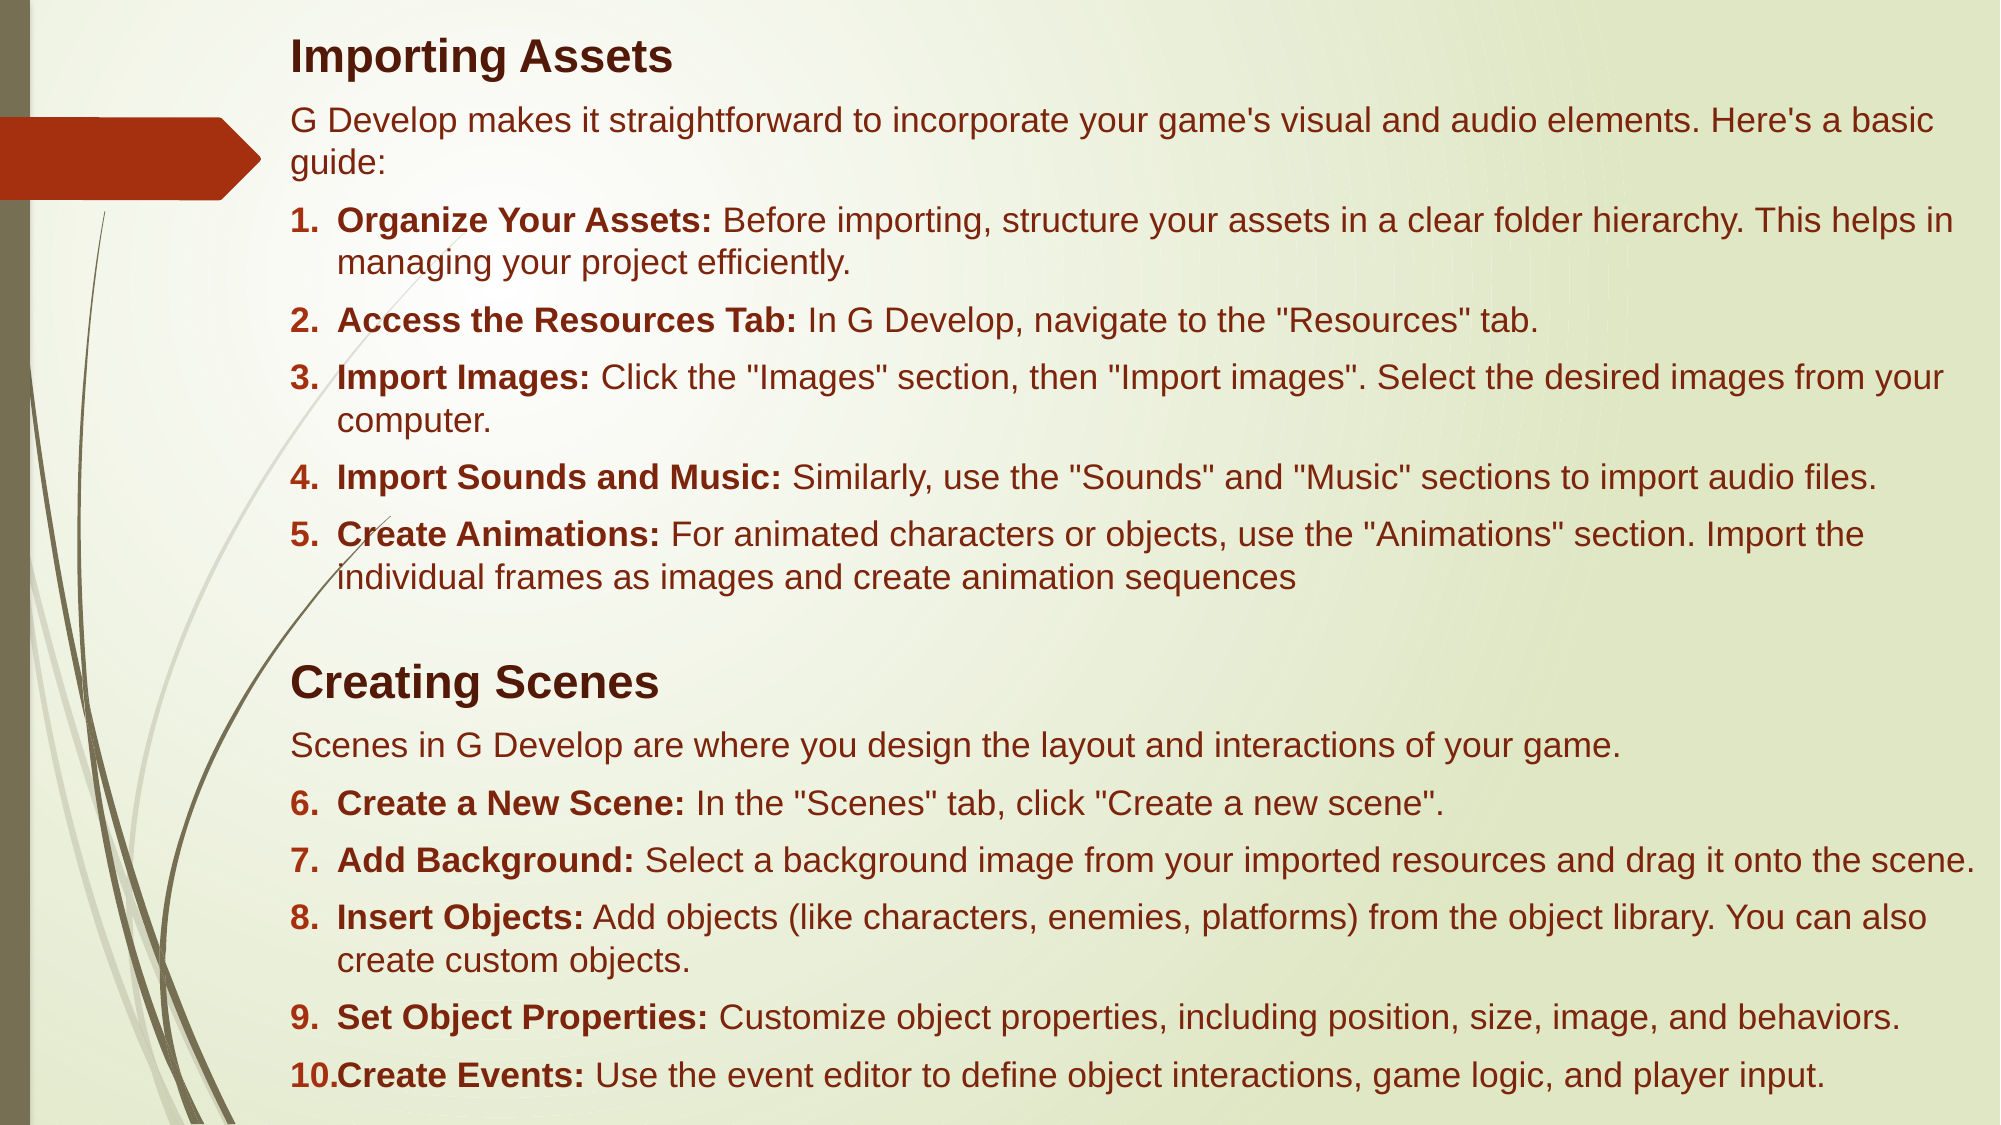

Importing Assets
G Develop makes it straightforward to incorporate your game's visual and audio elements. Here's a basic guide:
Organize Your Assets: Before importing, structure your assets in a clear folder hierarchy. This helps in managing your project efficiently.
Access the Resources Tab: In G Develop, navigate to the "Resources" tab.
Import Images: Click the "Images" section, then "Import images". Select the desired images from your computer.
Import Sounds and Music: Similarly, use the "Sounds" and "Music" sections to import audio files.
Create Animations: For animated characters or objects, use the "Animations" section. Import the individual frames as images and create animation sequences

Creating Scenes
Scenes in G Develop are where you design the layout and interactions of your game.
Create a New Scene: In the "Scenes" tab, click "Create a new scene".
Add Background: Select a background image from your imported resources and drag it onto the scene.
Insert Objects: Add objects (like characters, enemies, platforms) from the object library. You can also create custom objects.
Set Object Properties: Customize object properties, including position, size, image, and behaviors.
Create Events: Use the event editor to define object interactions, game logic, and player input.